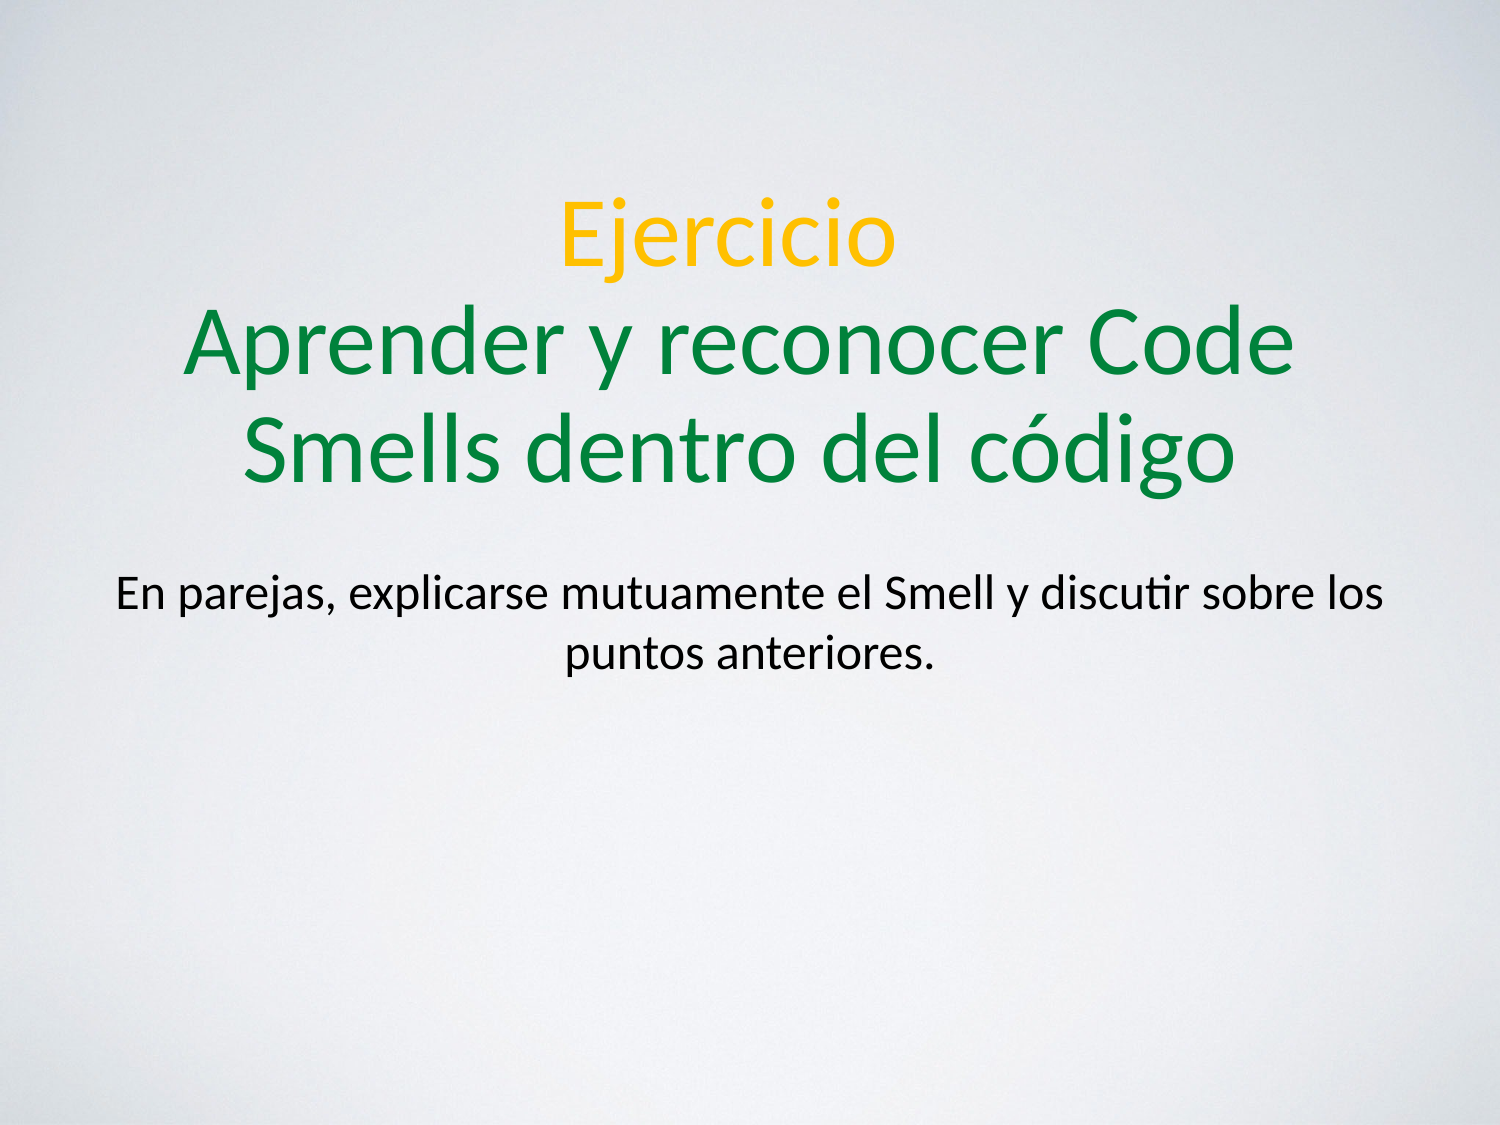

# Ejercicio Aprender y reconocer Code Smells dentro del código
En parejas, explicarse mutuamente el Smell y discutir sobre los puntos anteriores.